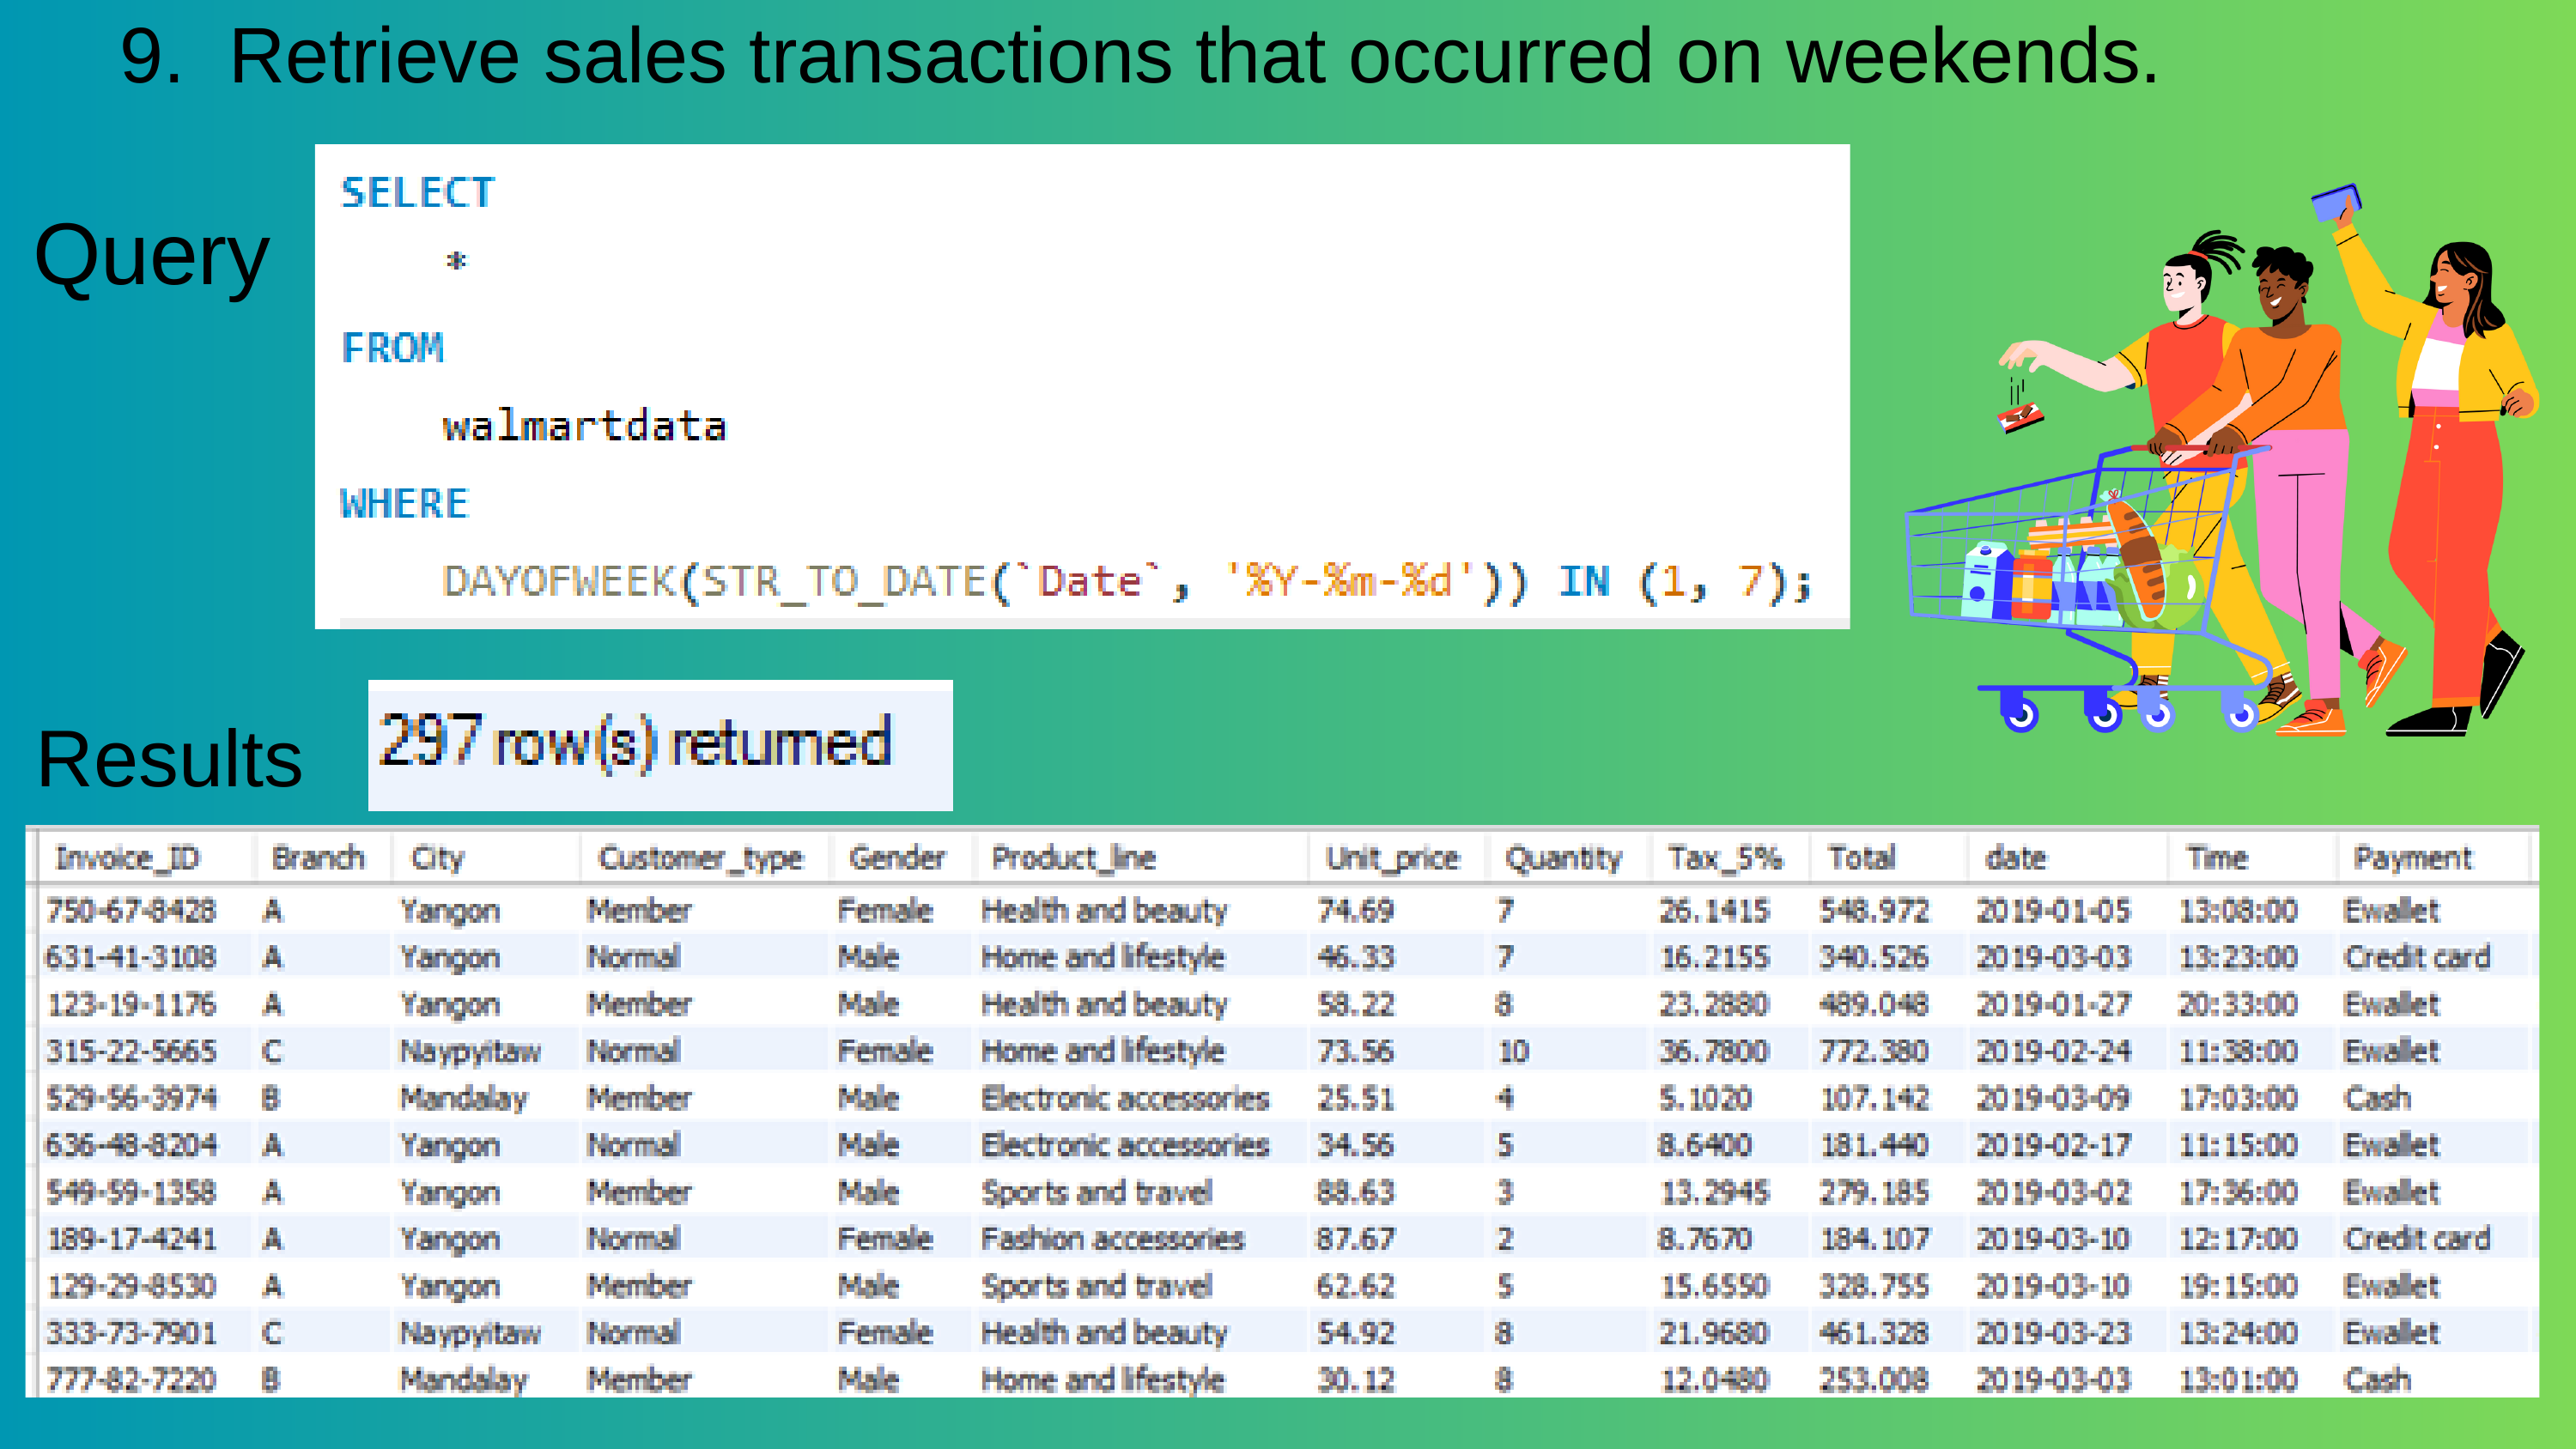

9.  Retrieve sales transactions that occurred on weekends.

Query

Results